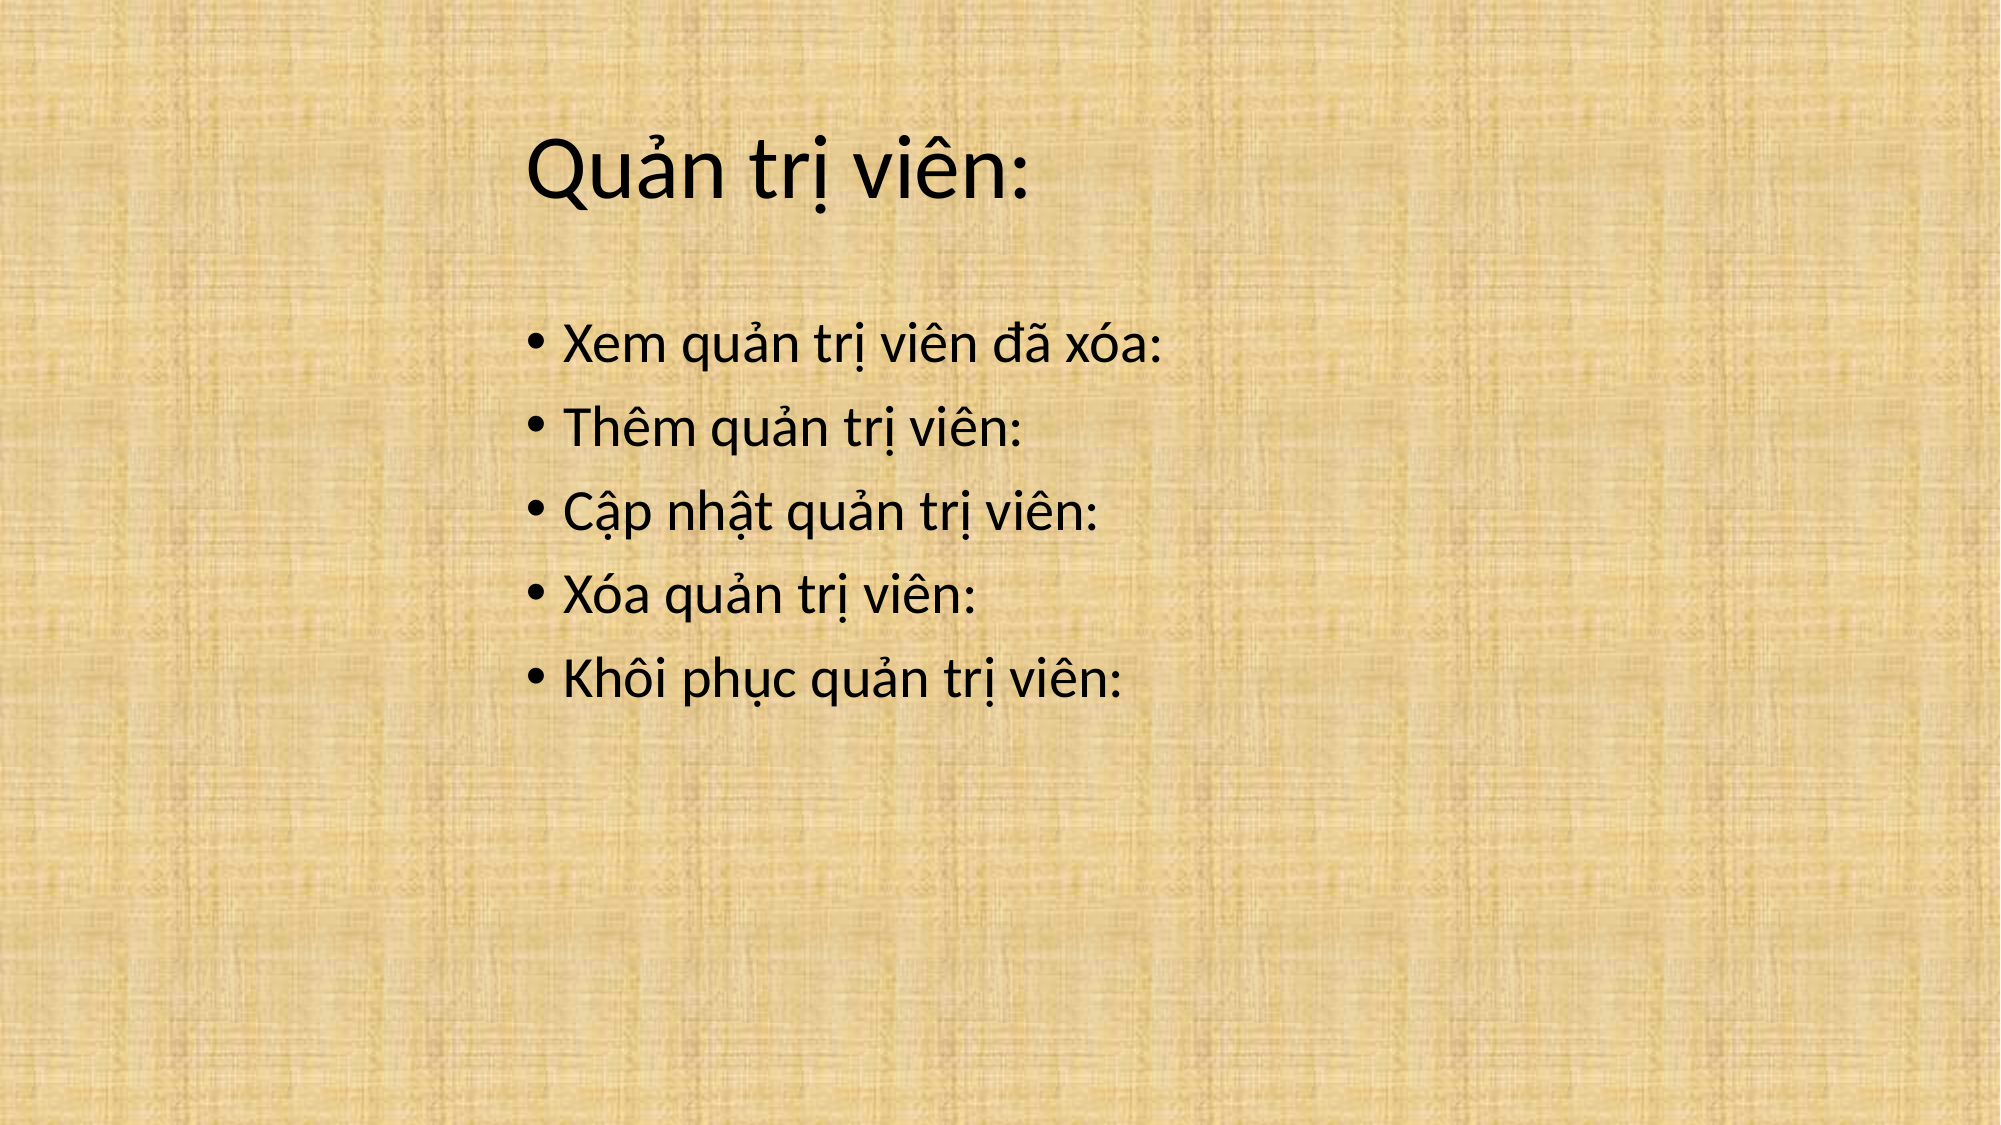

# Quản trị viên:
Xem quản trị viên đã xóa:
Thêm quản trị viên:
Cập nhật quản trị viên:
Xóa quản trị viên:
Khôi phục quản trị viên: